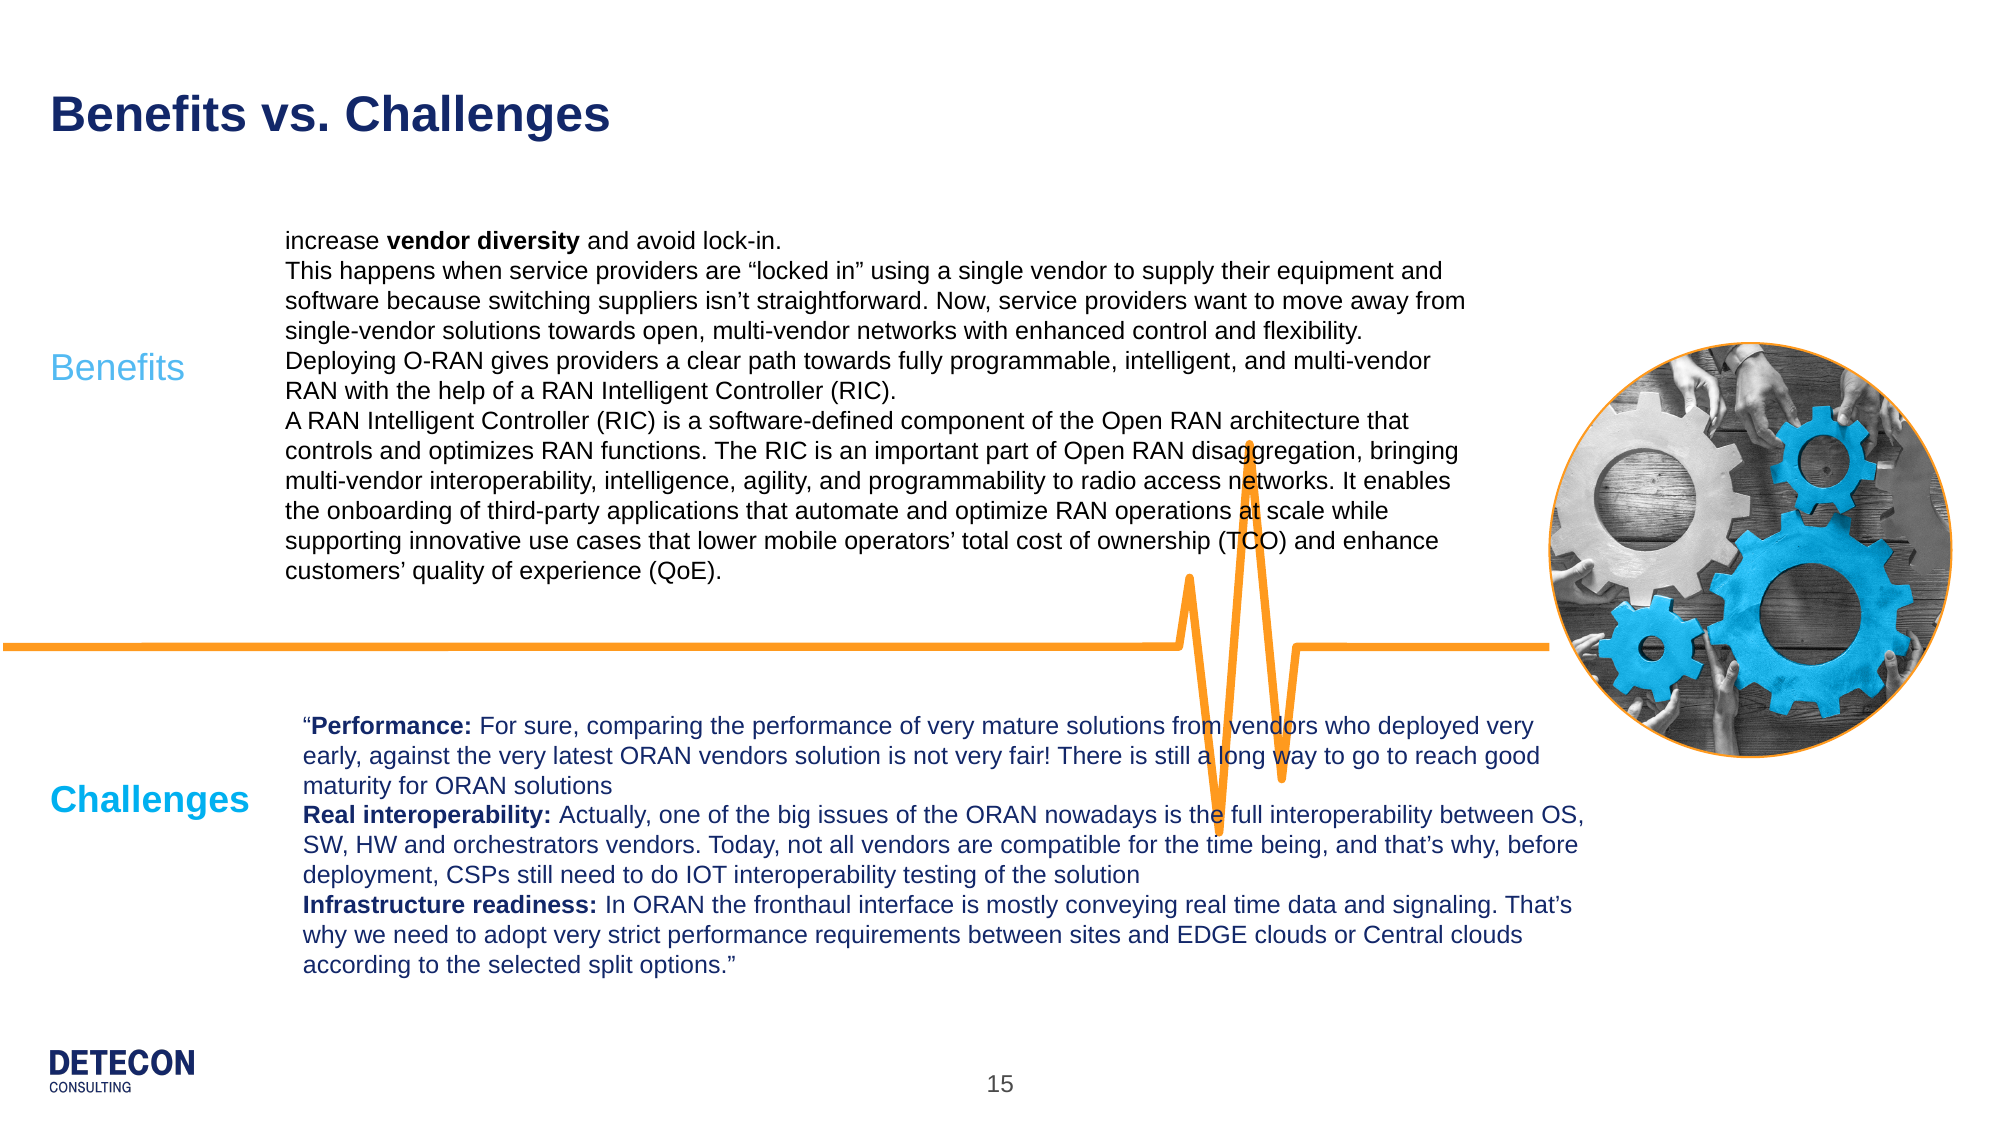

# Benefits vs. Challenges
increase vendor diversity and avoid lock-in.
This happens when service providers are “locked in” using a single vendor to supply their equipment and software because switching suppliers isn’t straightforward. Now, service providers want to move away from single-vendor solutions towards open, multi-vendor networks with enhanced control and flexibility.
Deploying O-RAN gives providers a clear path towards fully programmable, intelligent, and multi-vendor RAN with the help of a RAN Intelligent Controller (RIC).
A RAN Intelligent Controller (RIC) is a software-defined component of the Open RAN architecture that controls and optimizes RAN functions. The RIC is an important part of Open RAN disaggregation, bringing multi-vendor interoperability, intelligence, agility, and programmability to radio access networks. It enables the onboarding of third-party applications that automate and optimize RAN operations at scale while supporting innovative use cases that lower mobile operators’ total cost of ownership (TCO) and enhance customers’ quality of experience (QoE).

Benefits

“Performance: For sure, comparing the performance of very mature solutions from vendors who deployed very early, against the very latest ORAN vendors solution is not very fair! There is still a long way to go to reach good maturity for ORAN solutions
Real interoperability: Actually, one of the big issues of the ORAN nowadays is the full interoperability between OS, SW, HW and orchestrators vendors. Today, not all vendors are compatible for the time being, and that’s why, before deployment, CSPs still need to do IOT interoperability testing of the solution
Infrastructure readiness: In ORAN the fronthaul interface is mostly conveying real time data and signaling. That’s why we need to adopt very strict performance requirements between sites and EDGE clouds or Central clouds according to the selected split options.”
Challenges